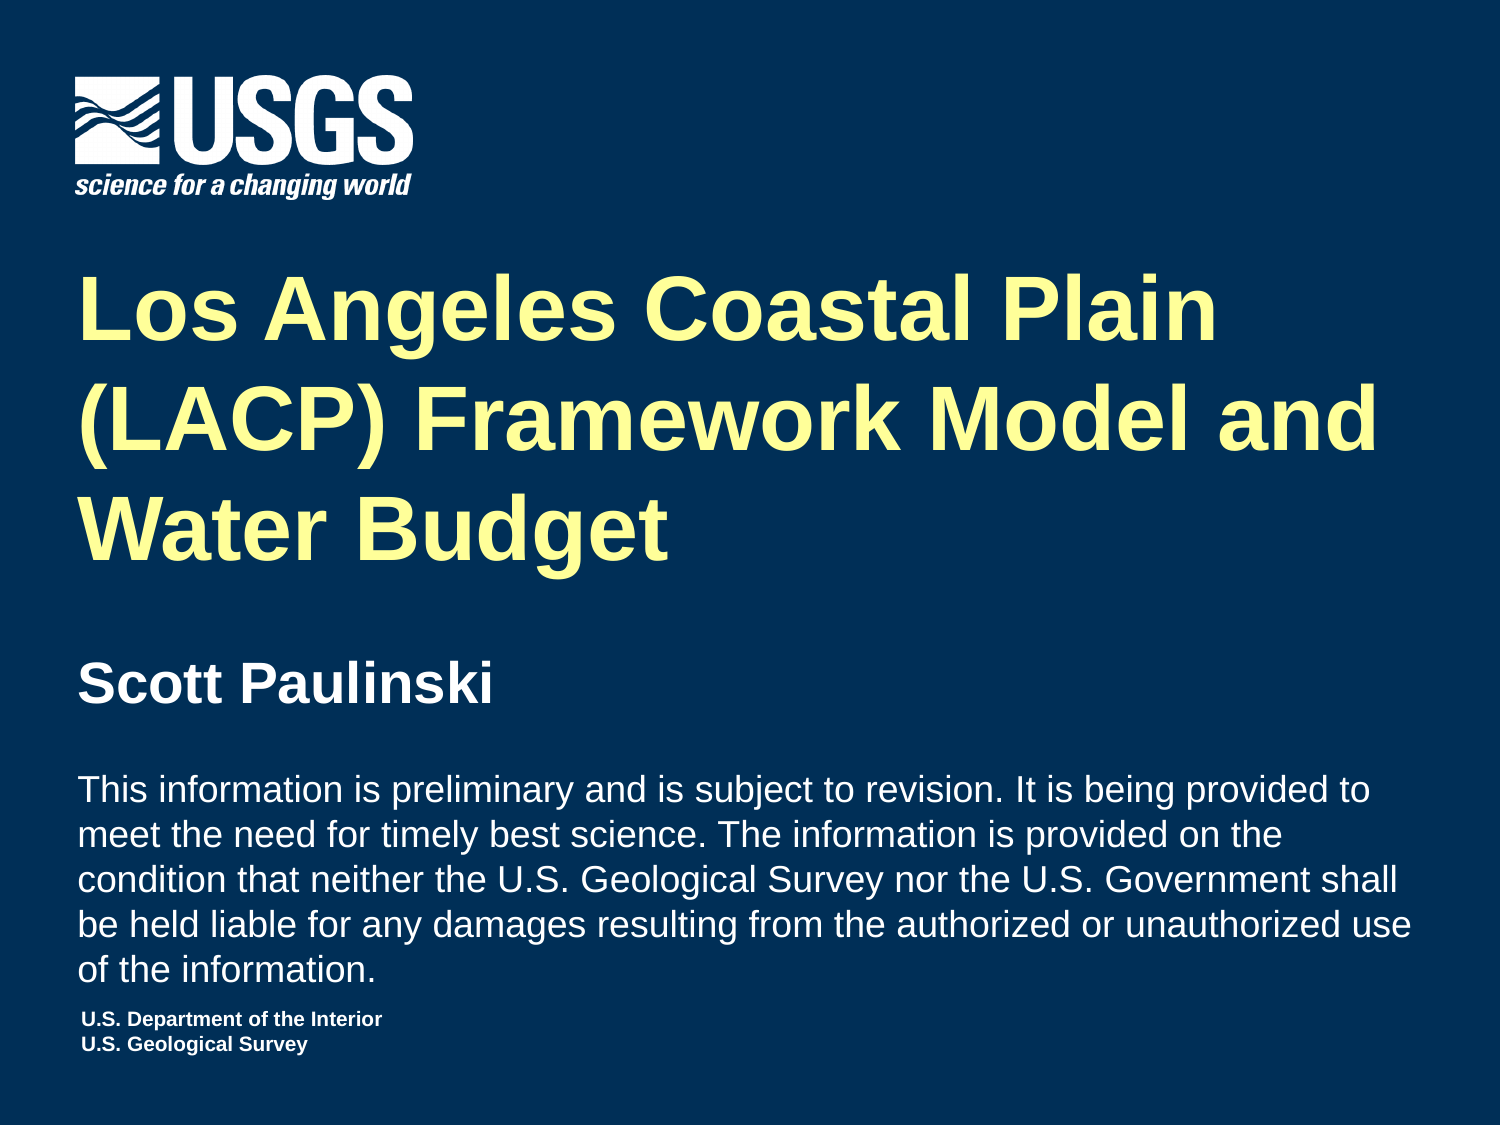

# Los Angeles Coastal Plain (LACP) Framework Model and Water Budget
Scott Paulinski
This information is preliminary and is subject to revision. It is being provided to meet the need for timely best science. The information is provided on the condition that neither the U.S. Geological Survey nor the U.S. Government shall be held liable for any damages resulting from the authorized or unauthorized use of the information.